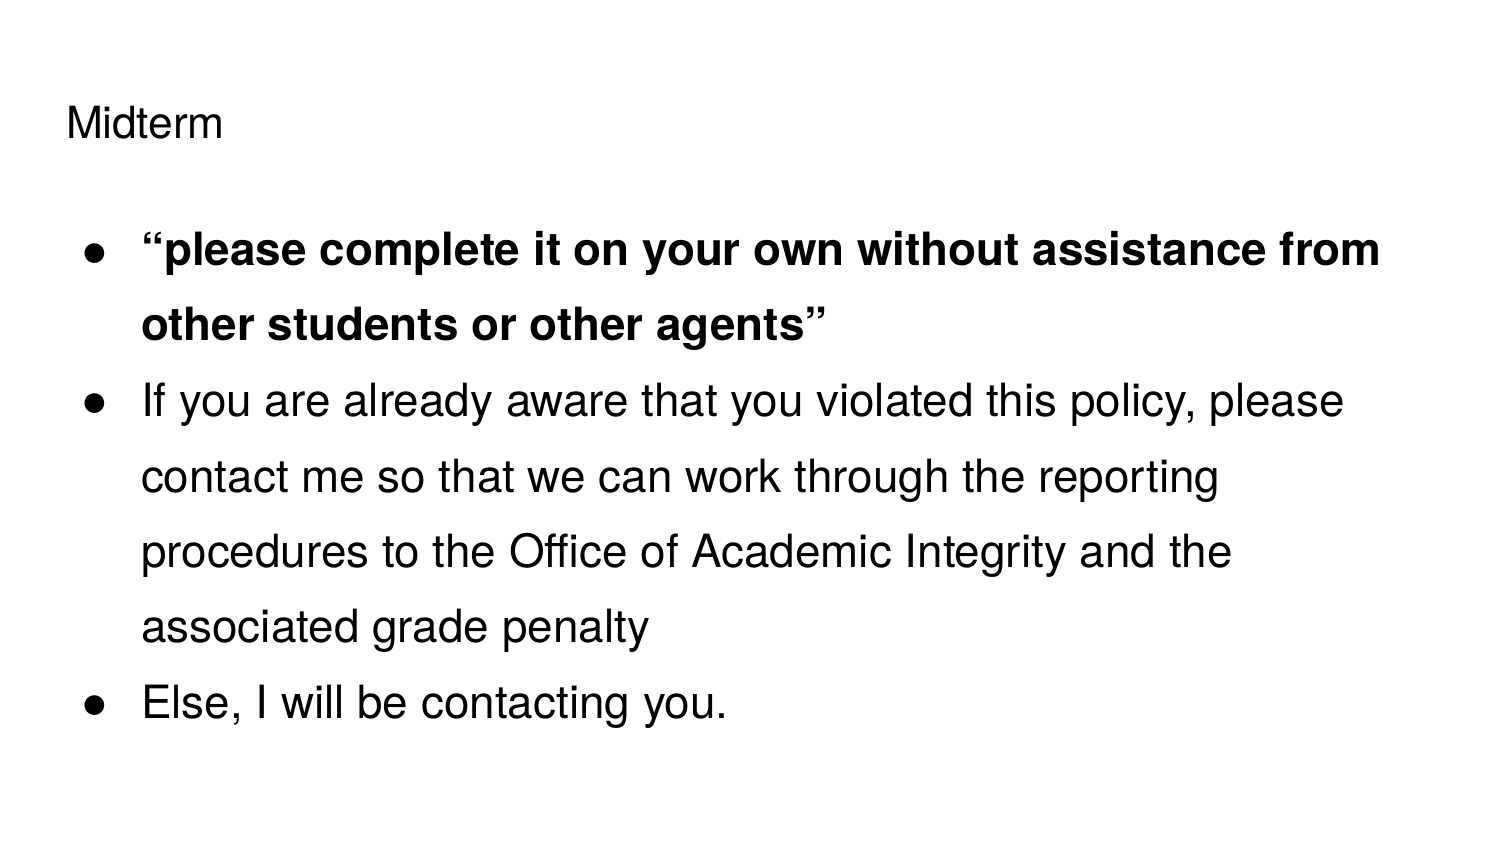

# Midterm
“please complete it on your own without assistance from other students or other agents”
If you are already aware that you violated this policy, please contact me so that we can work through the reporting procedures to the Office of Academic Integrity and the associated grade penalty
Else, I will be contacting you.